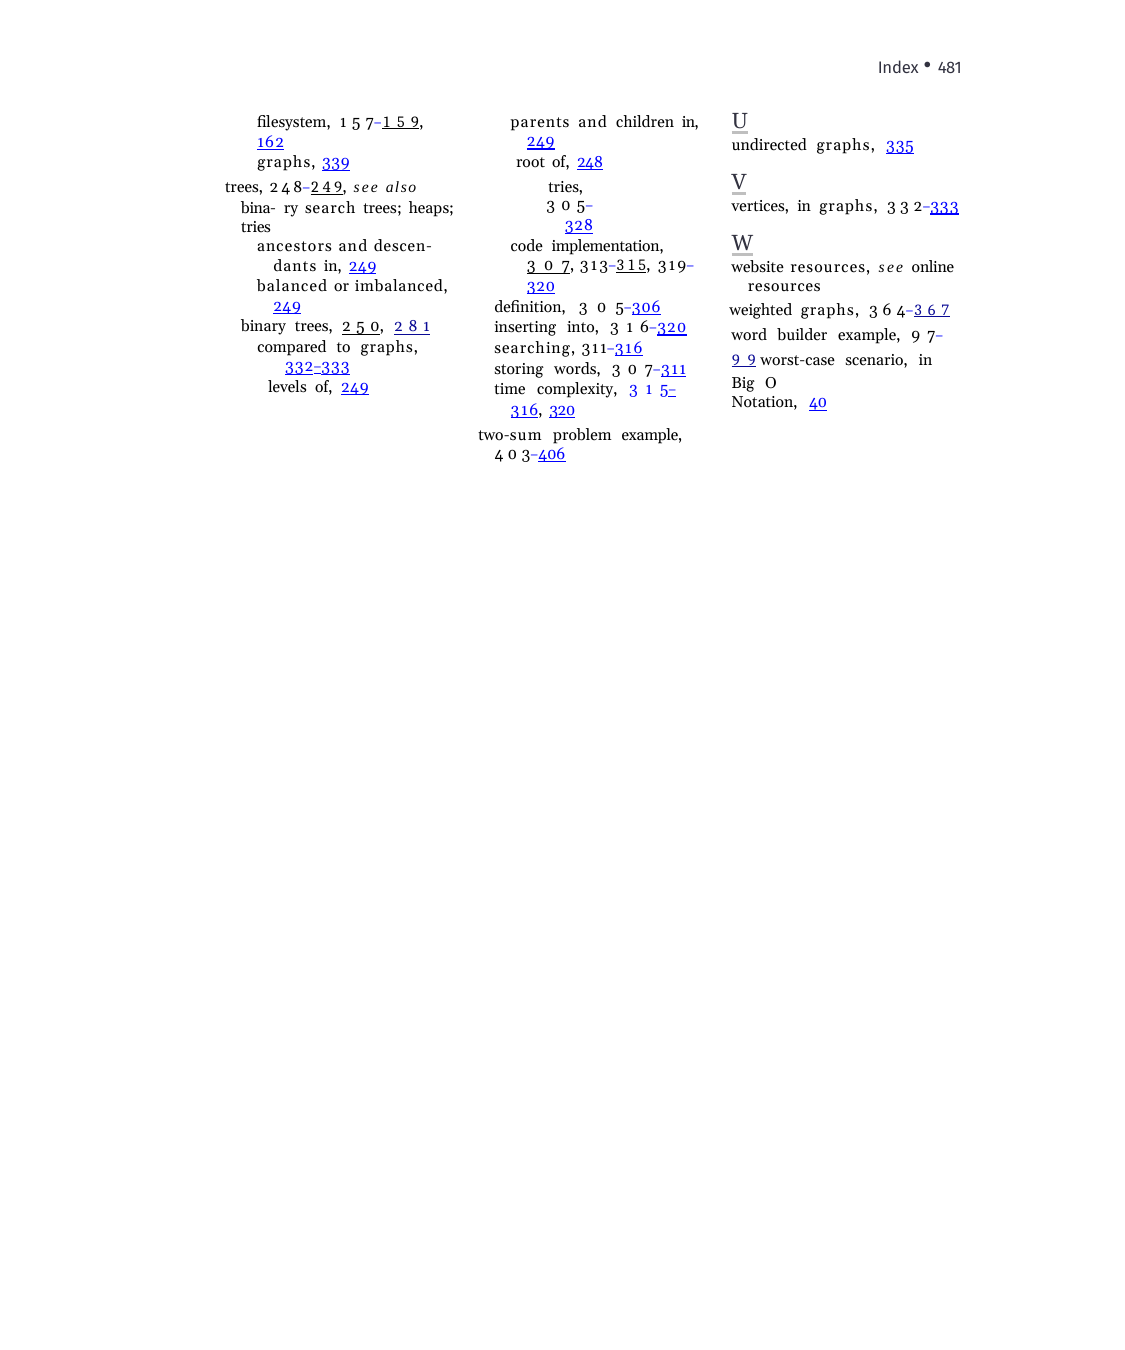

Index • 481
U
undirected graphs, 335
V
vertices, in graphs, 332–333
W
website resources, see online resources
weighted graphs, 364–367 word builder example, 97–99 worst-case scenario, in Big O
Notation, 40
filesystem, 157–159, 162
graphs, 339
trees, 248–249, see also bina- ry search trees; heaps; tries
ancestors and descen- dants in, 249
balanced or imbalanced, 249
binary trees, 250, 281 compared to graphs,
332–333
levels of, 249
parents and children in, 249
root of, 248
tries, 305–328
code implementation,  307, 313–315, 319–320
definition, 305–306
inserting into, 316–320
searching, 311–316
storing words, 307–311
time complexity, 315–
316, 320
two-sum problem example, 403–406